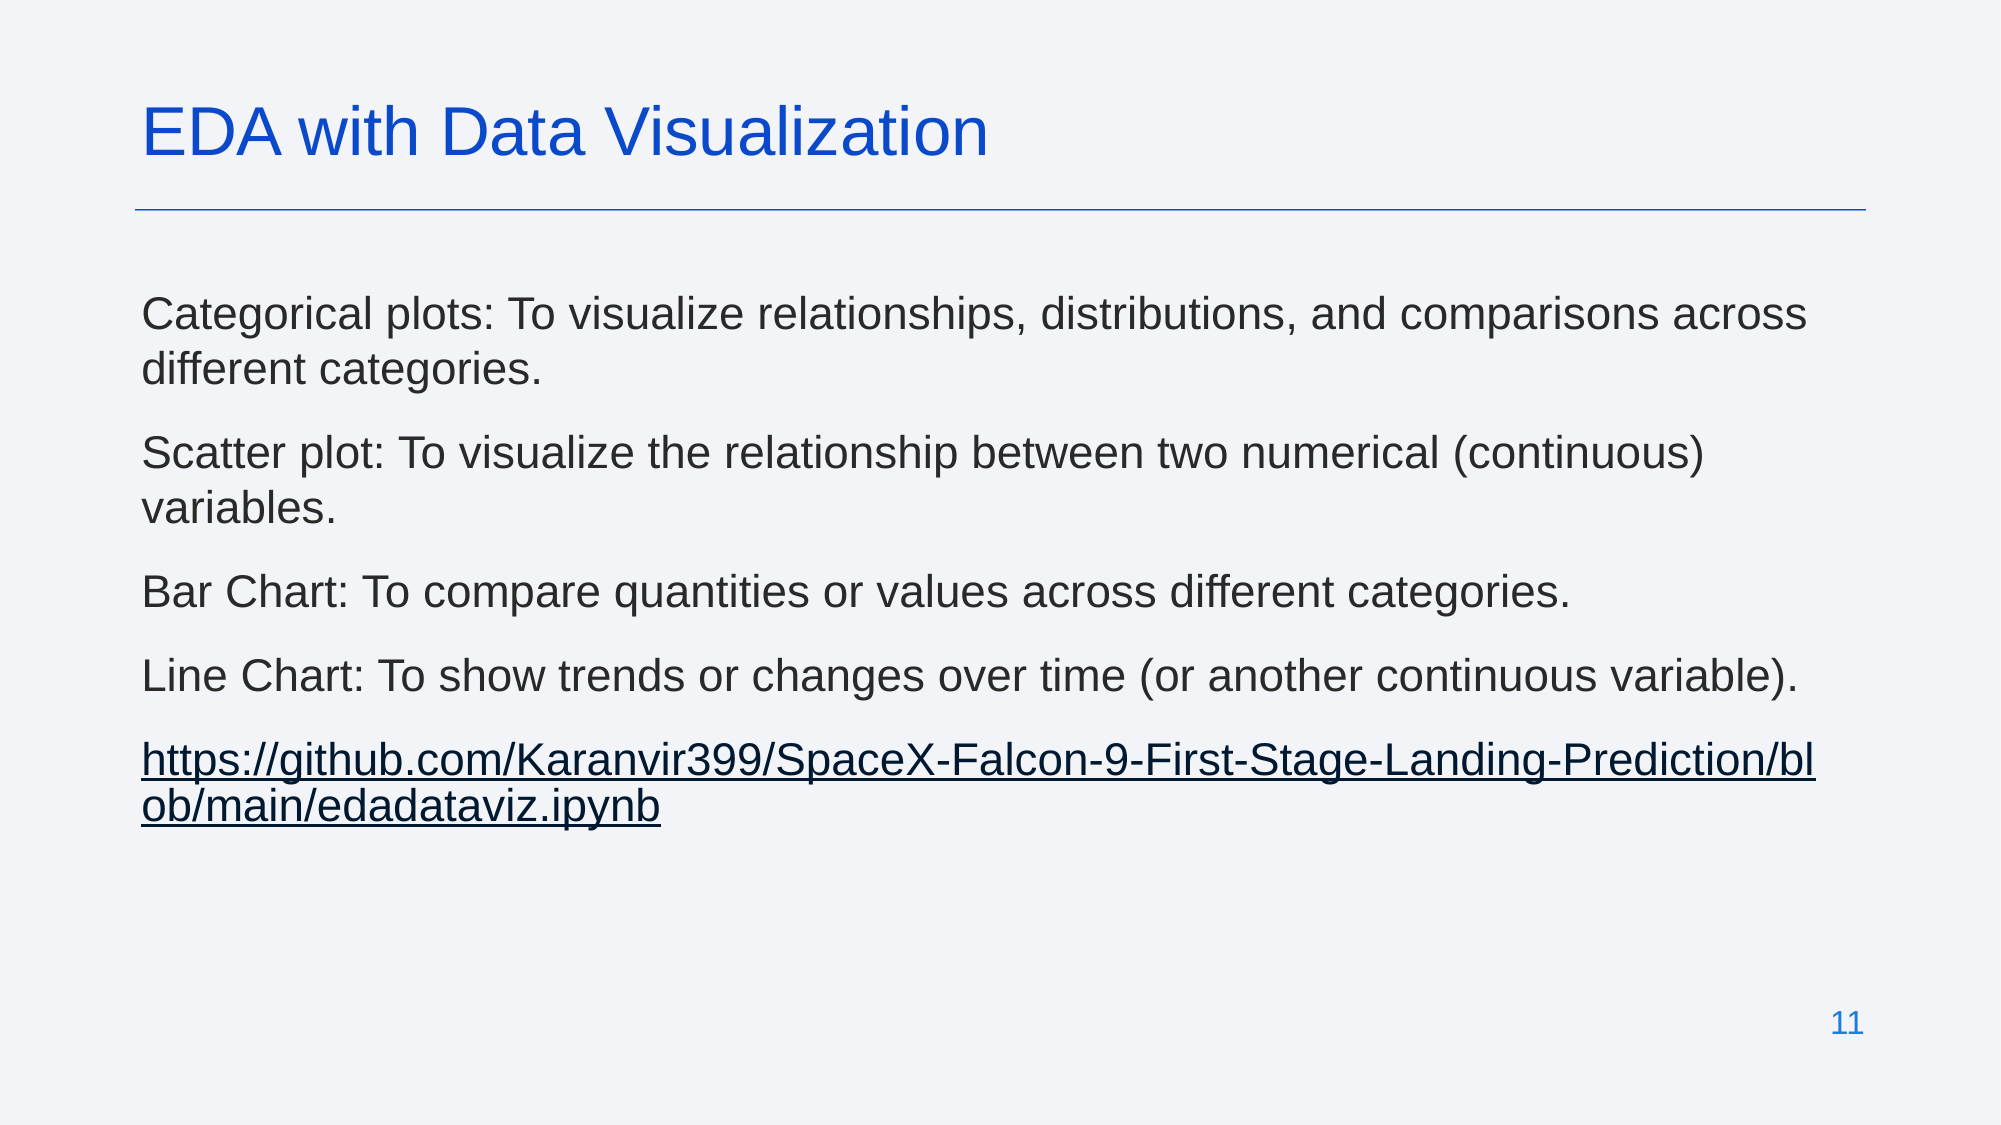

EDA with Data Visualization
Categorical plots: To visualize relationships, distributions, and comparisons across different categories.
Scatter plot: To visualize the relationship between two numerical (continuous) variables.
Bar Chart: To compare quantities or values across different categories.
Line Chart: To show trends or changes over time (or another continuous variable).
https://github.com/Karanvir399/SpaceX-Falcon-9-First-Stage-Landing-Prediction/blob/main/edadataviz.ipynb

11